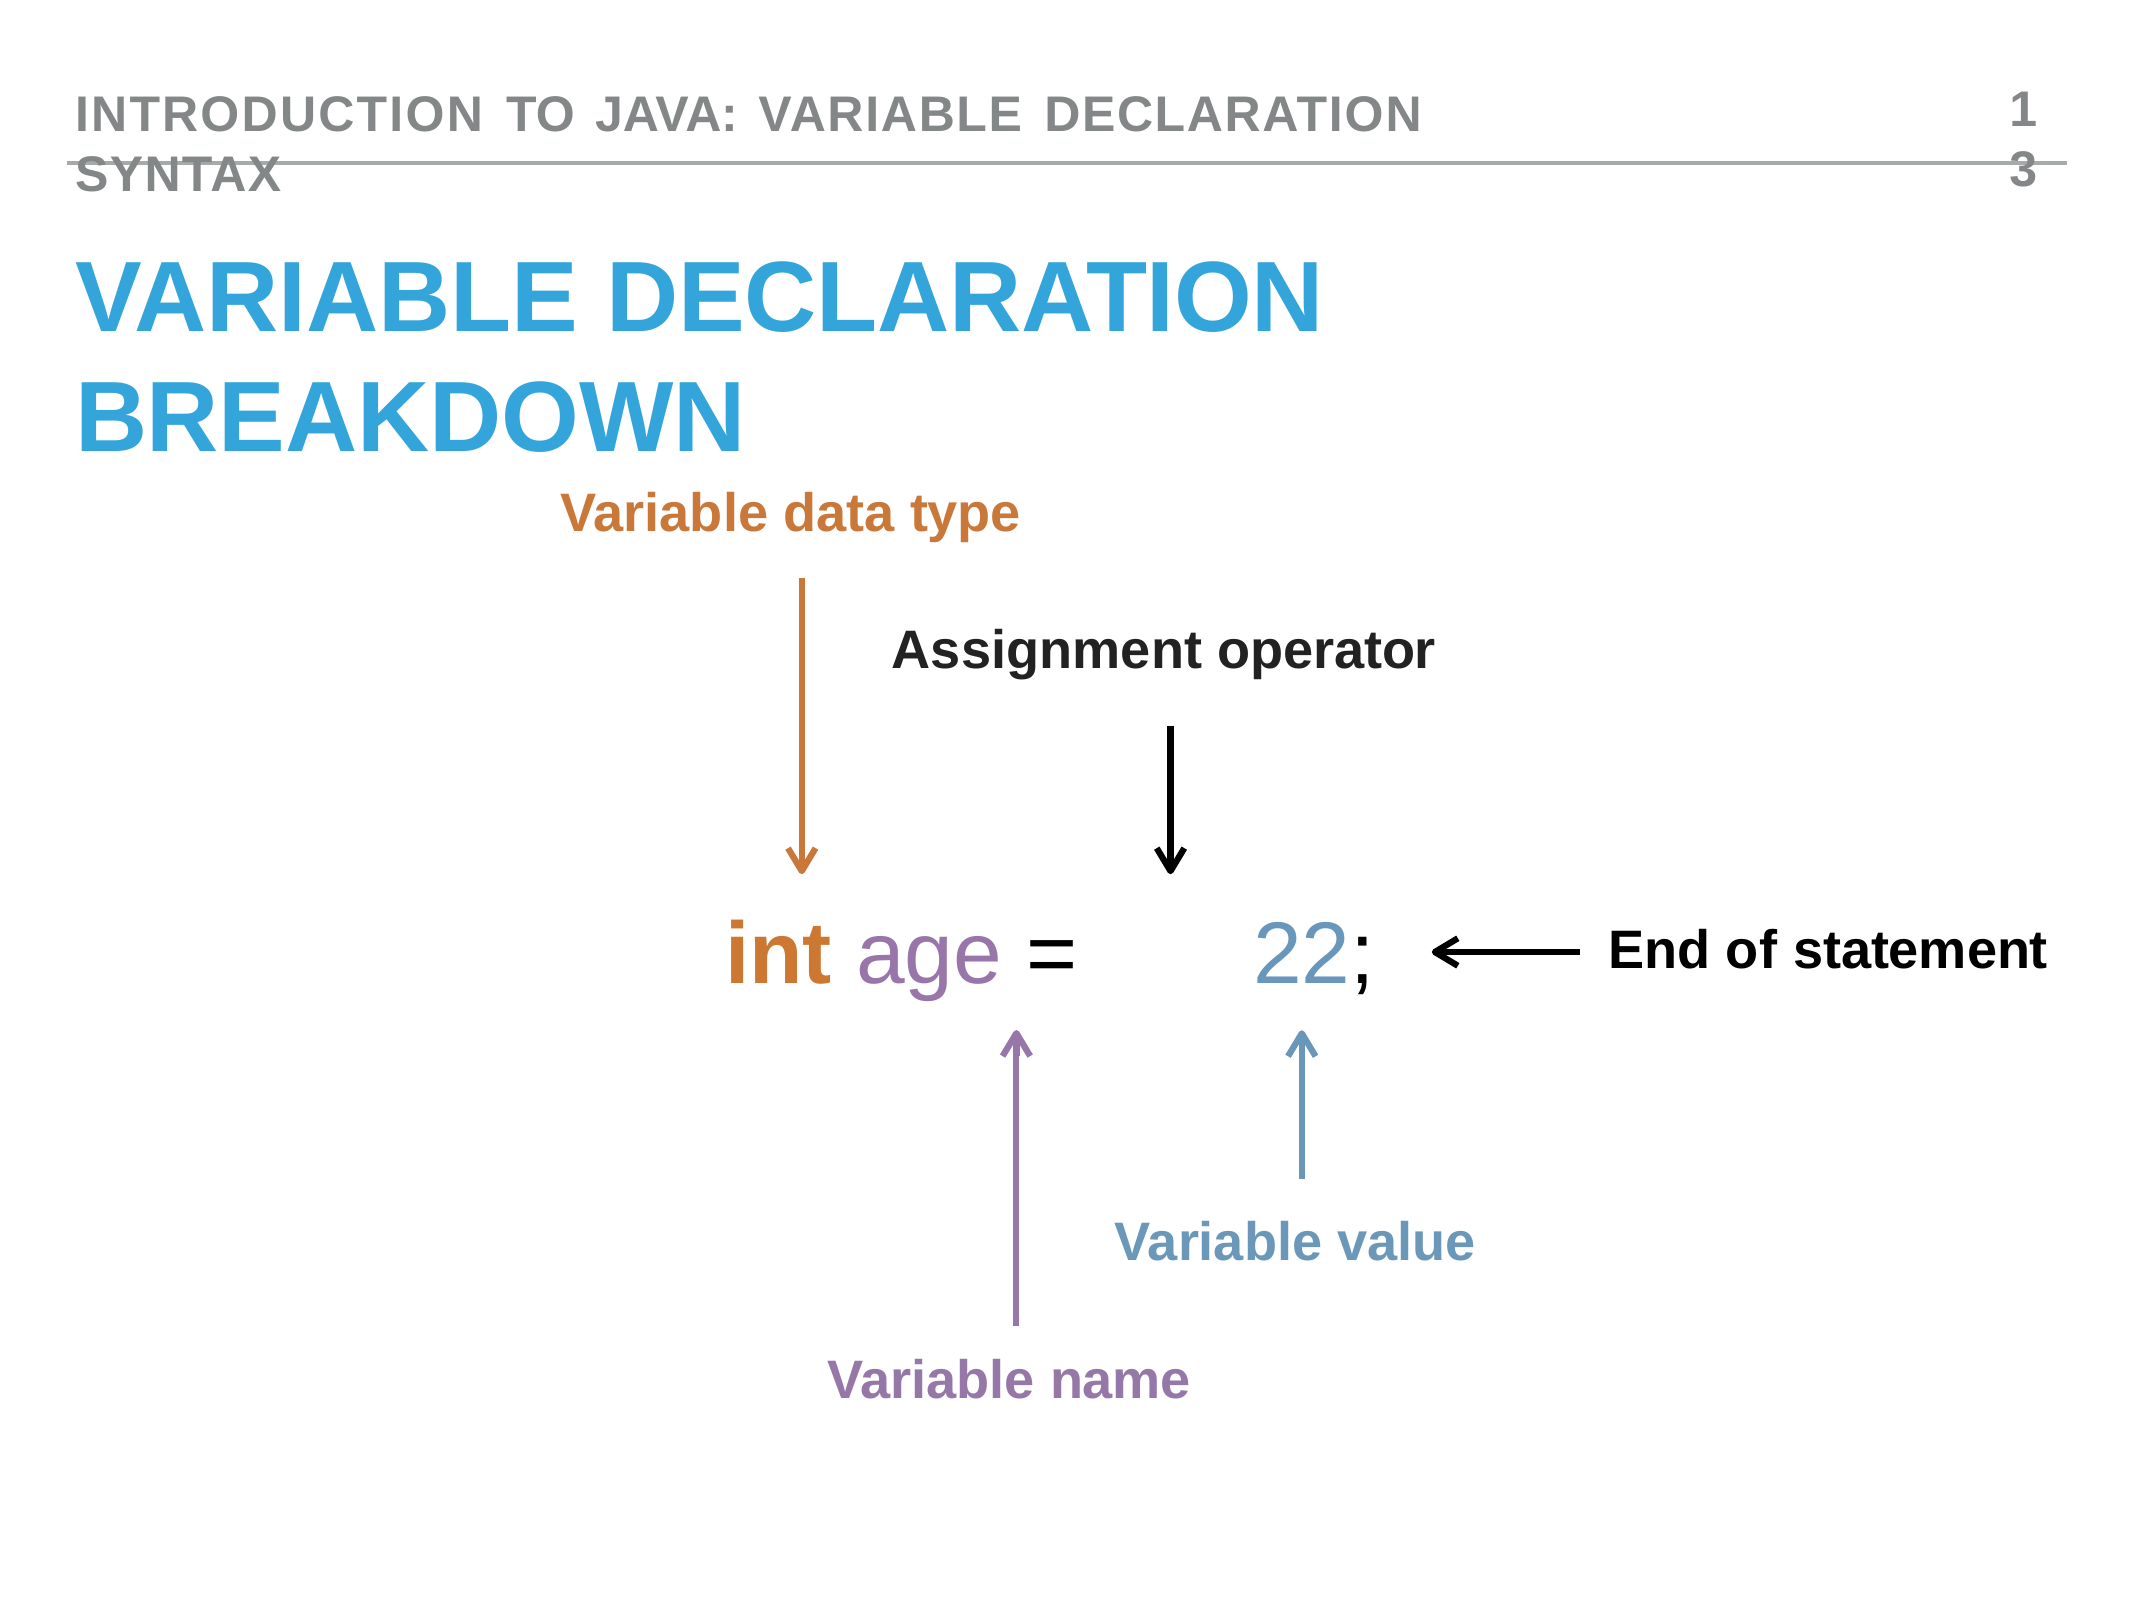

13
INTRODUCTION TO JAVA: VARIABLE DECLARATION SYNTAX
# VARIABLE DECLARATION BREAKDOWN
Variable data type

Assignment operator

int age =	22;
End of statement

Variable value

Variable name